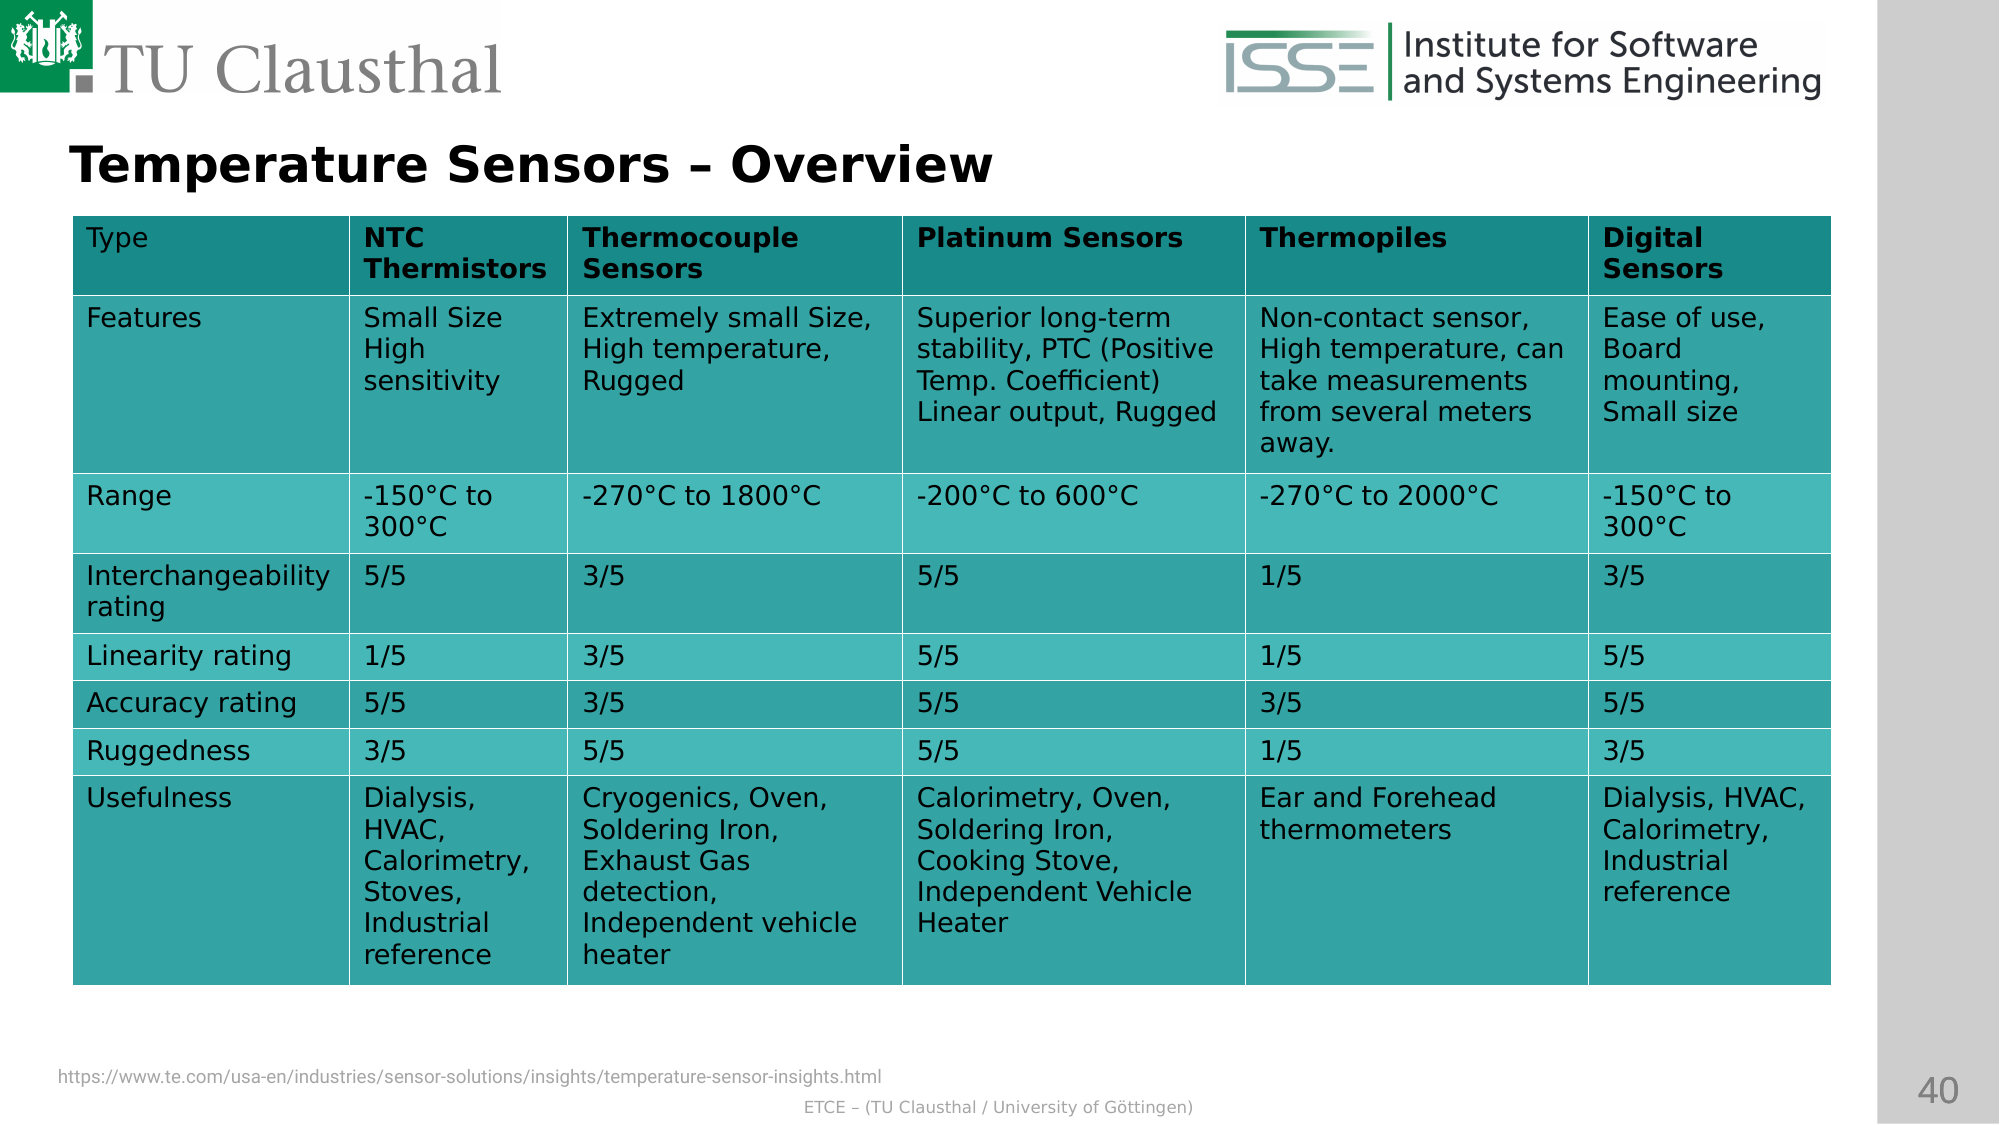

Temperature Sensors – Overview
| Type | NTC Thermistors | Thermocouple Sensors | Platinum Sensors | Thermopiles | Digital Sensors |
| --- | --- | --- | --- | --- | --- |
| Features | Small Size High sensitivity | Extremely small Size, High temperature, Rugged | Superior long-term stability, PTC (Positive Temp. Coefficient) Linear output, Rugged | Non-contact sensor, High temperature, can take measurements from several meters away. | Ease of use, Board mounting, Small size |
| Range | -150°C to 300°C | -270°C to 1800°C | -200°C to 600°C | -270°C to 2000°C | -150°C to 300°C |
| Interchangeability rating | 5/5 | 3/5 | 5/5 | 1/5 | 3/5 |
| Linearity rating | 1/5 | 3/5 | 5/5 | 1/5 | 5/5 |
| Accuracy rating | 5/5 | 3/5 | 5/5 | 3/5 | 5/5 |
| Ruggedness | 3/5 | 5/5 | 5/5 | 1/5 | 3/5 |
| Usefulness | Dialysis, HVAC, Calorimetry, Stoves, Industrial reference | Cryogenics, Oven, Soldering Iron, Exhaust Gas detection, Independent vehicle heater | Calorimetry, Oven, Soldering Iron, Cooking Stove, Independent Vehicle Heater | Ear and Forehead thermometers | Dialysis, HVAC, Calorimetry, Industrial reference |
https://www.te.com/usa-en/industries/sensor-solutions/insights/temperature-sensor-insights.html